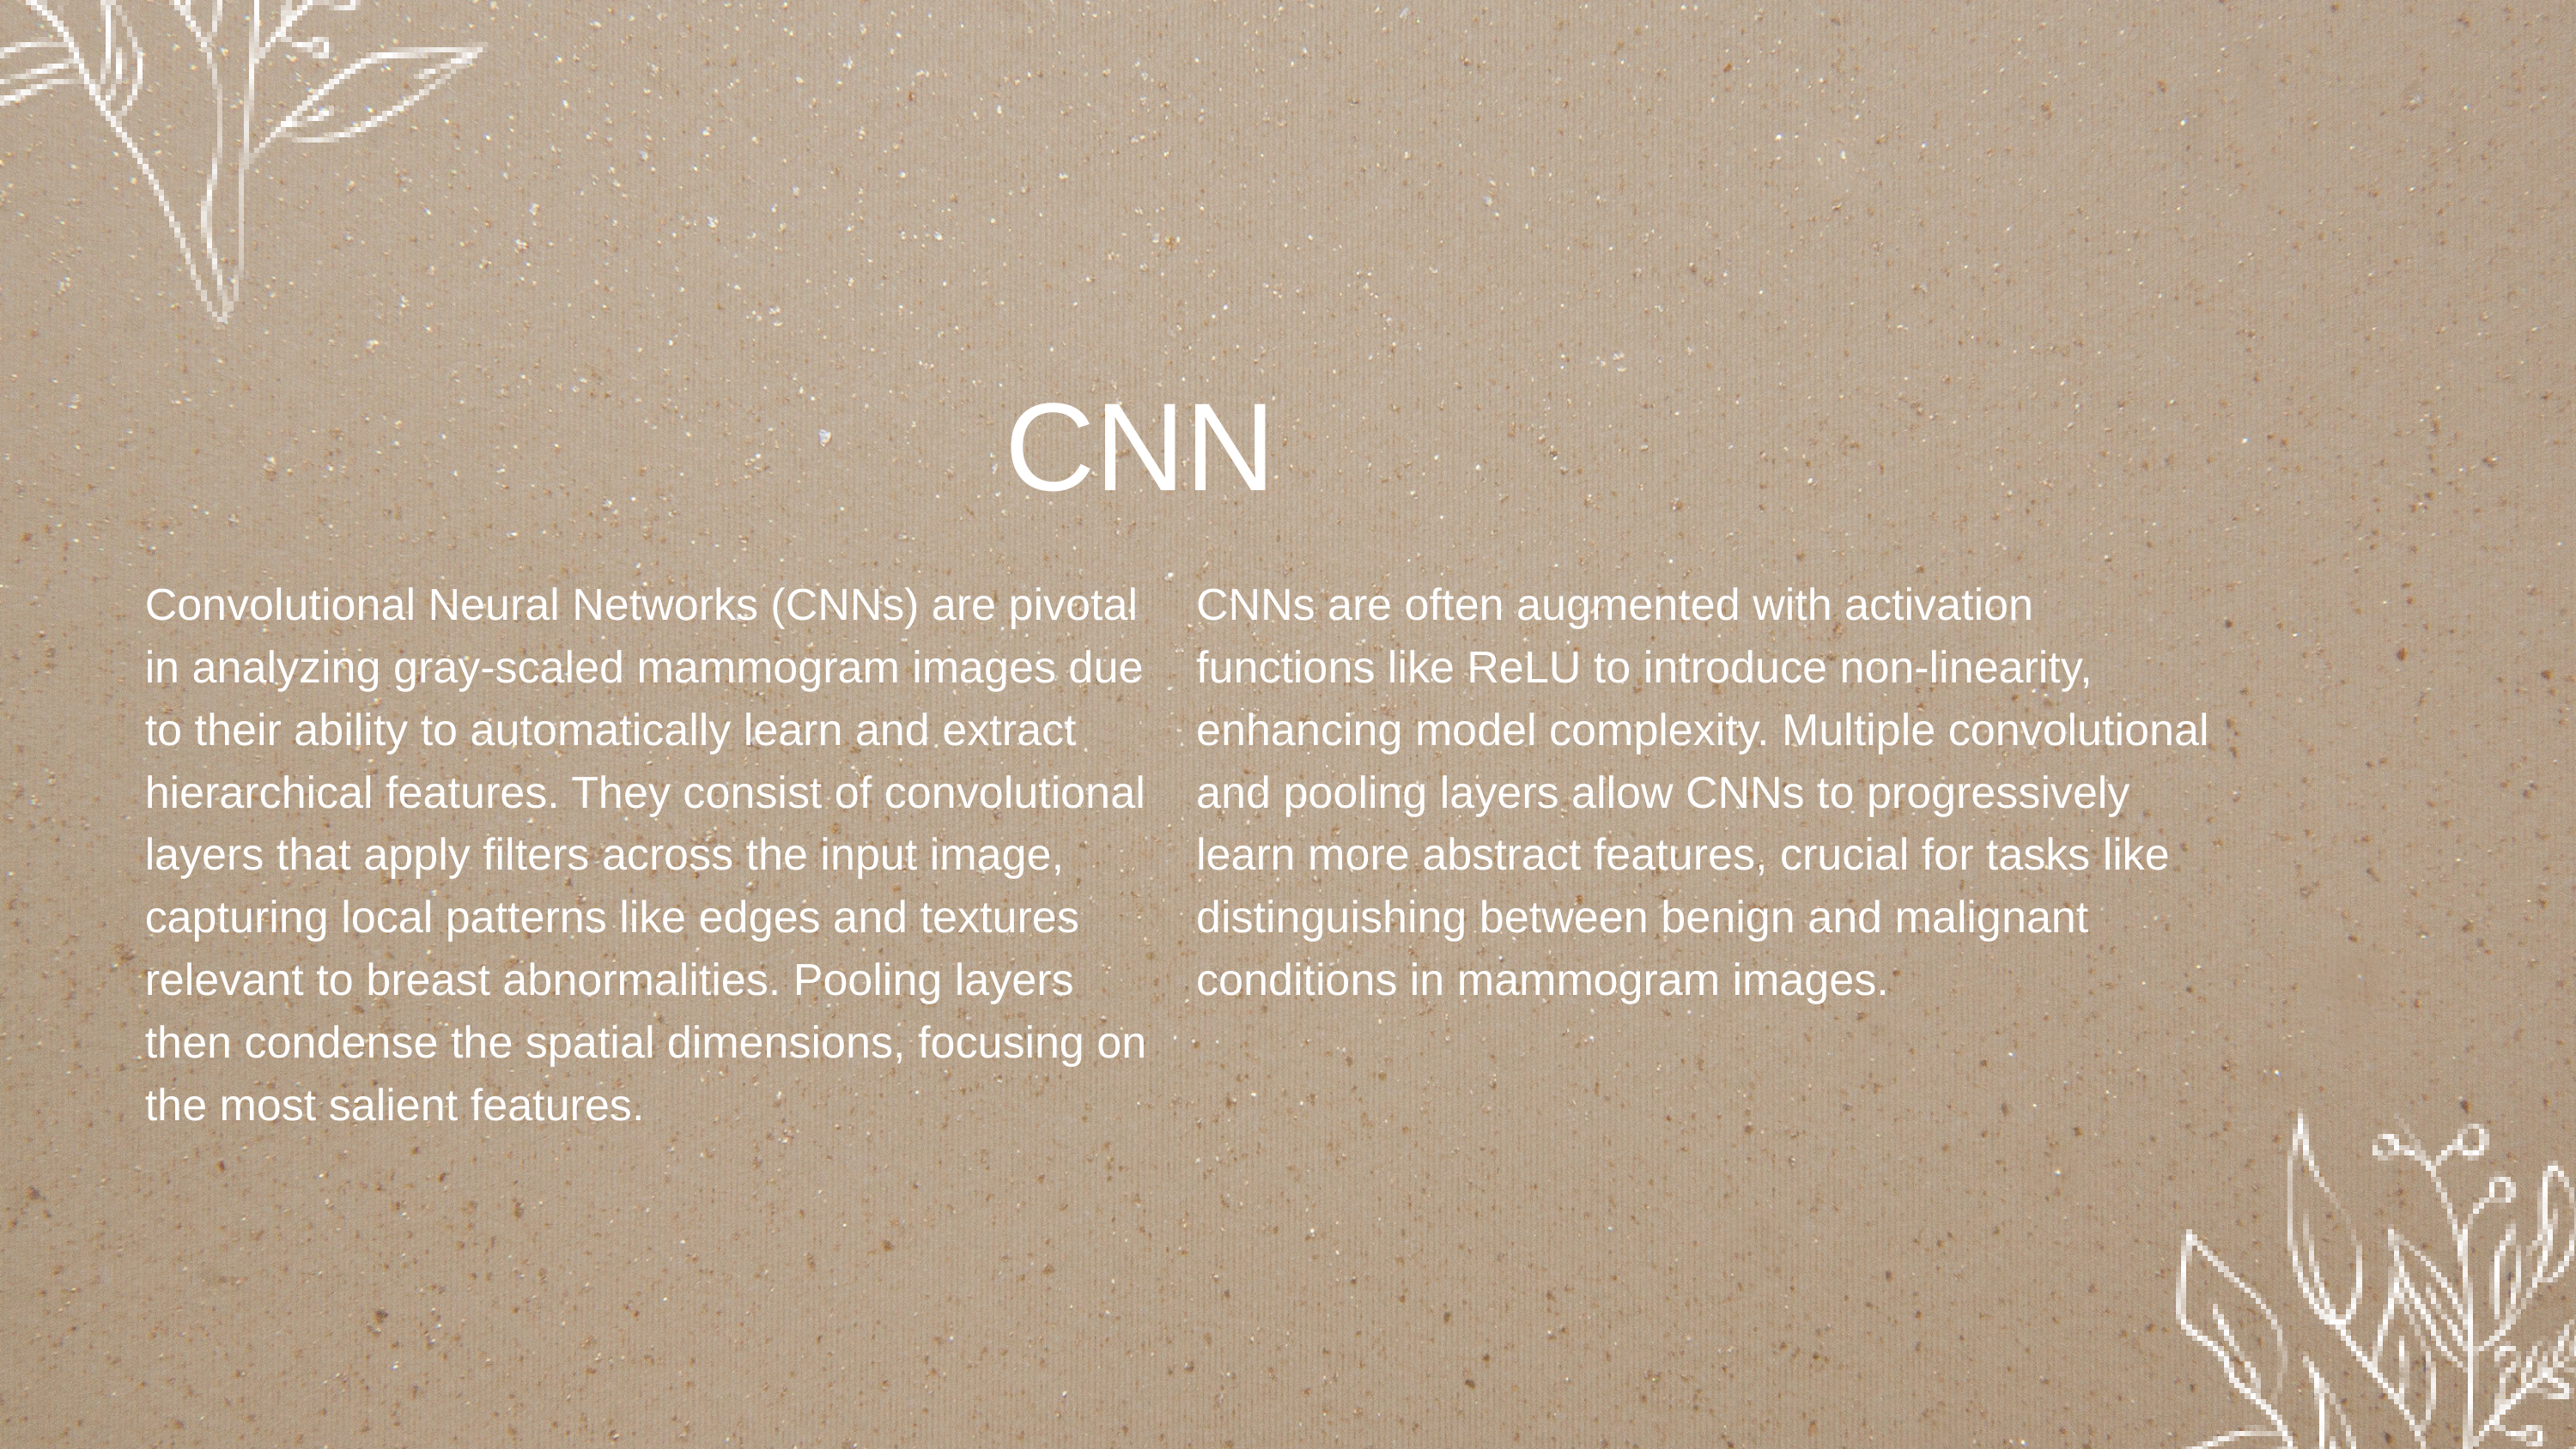

CNN
Convolutional Neural Networks (CNNs) are pivotal in analyzing gray-scaled mammogram images due to their ability to automatically learn and extract hierarchical features. They consist of convolutional layers that apply filters across the input image, capturing local patterns like edges and textures relevant to breast abnormalities. Pooling layers then condense the spatial dimensions, focusing on the most salient features.

CNNs are often augmented with activation functions like ReLU to introduce non-linearity, enhancing model complexity. Multiple convolutional and pooling layers allow CNNs to progressively learn more abstract features, crucial for tasks like distinguishing between benign and malignant conditions in mammogram images.